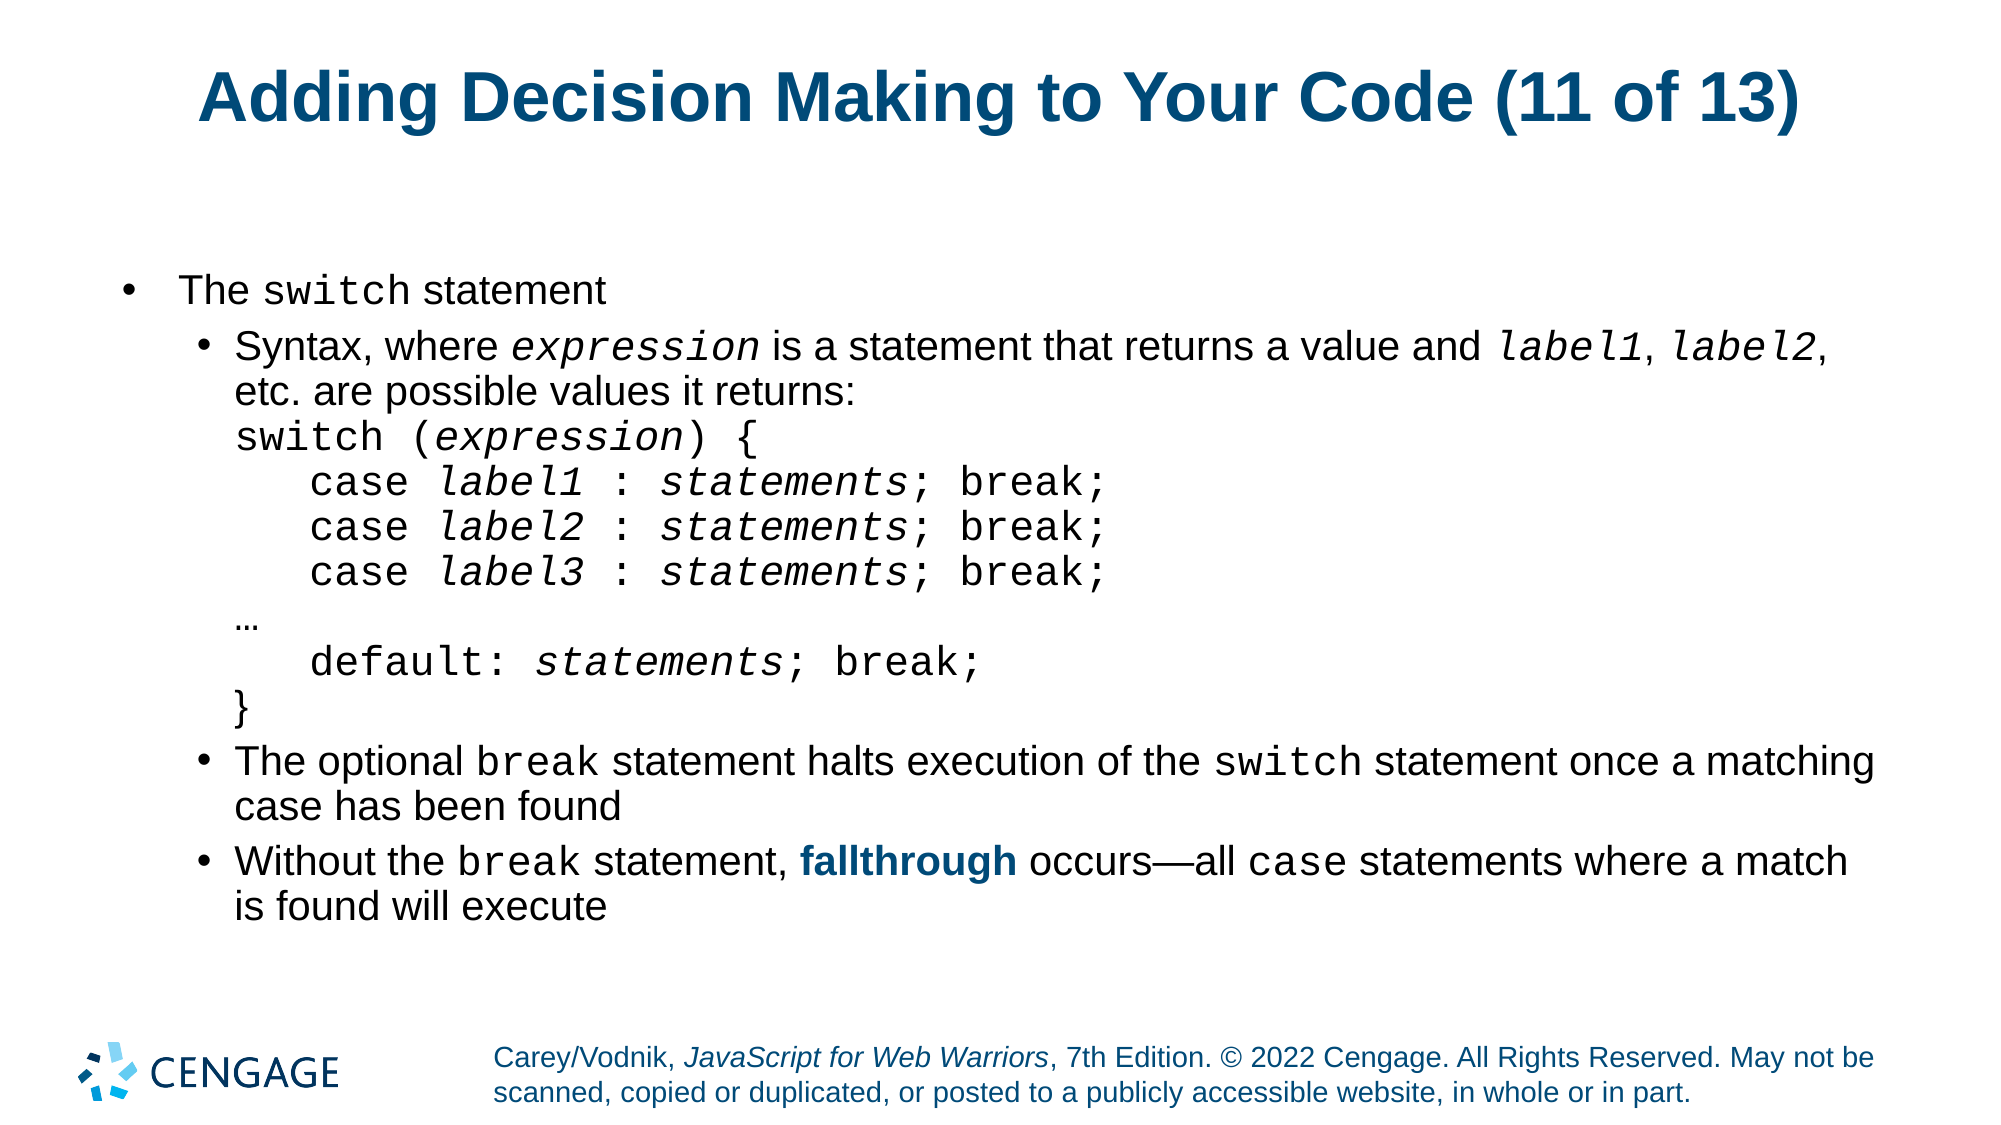

# Adding Decision Making to Your Code (11 of 13)
The switch statement
Syntax, where expression is a statement that returns a value and label1, label2, etc. are possible values it returns:
switch (expression) {
   case label1 : statements; break;
   case label2 : statements; break;
   case label3 : statements; break;
…
   default: statements; break;
}
The optional break statement halts execution of the switch statement once a matching case has been found
Without the break statement, fallthrough occurs—all case statements where a match is found will execute